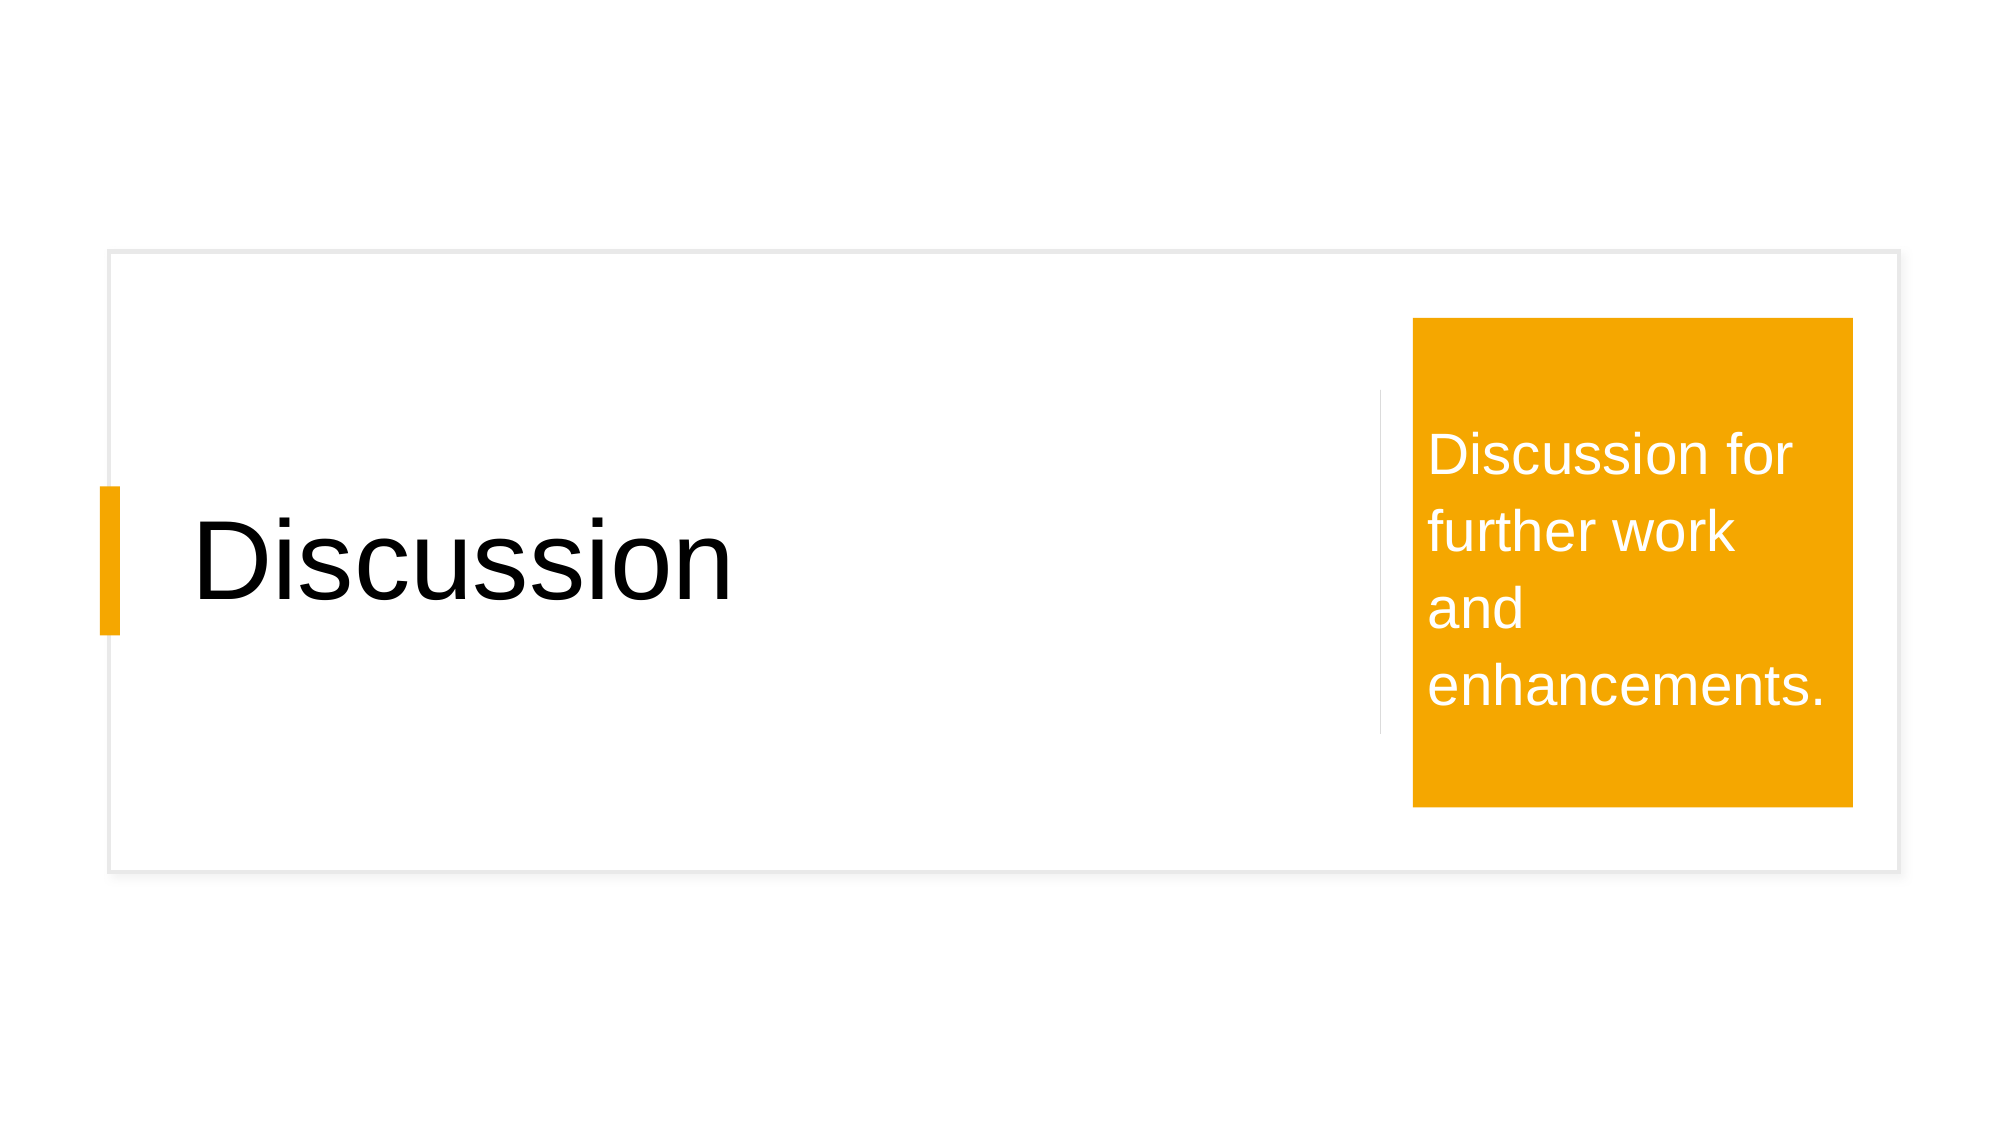

Discussion
Discussion for further work and enhancements.